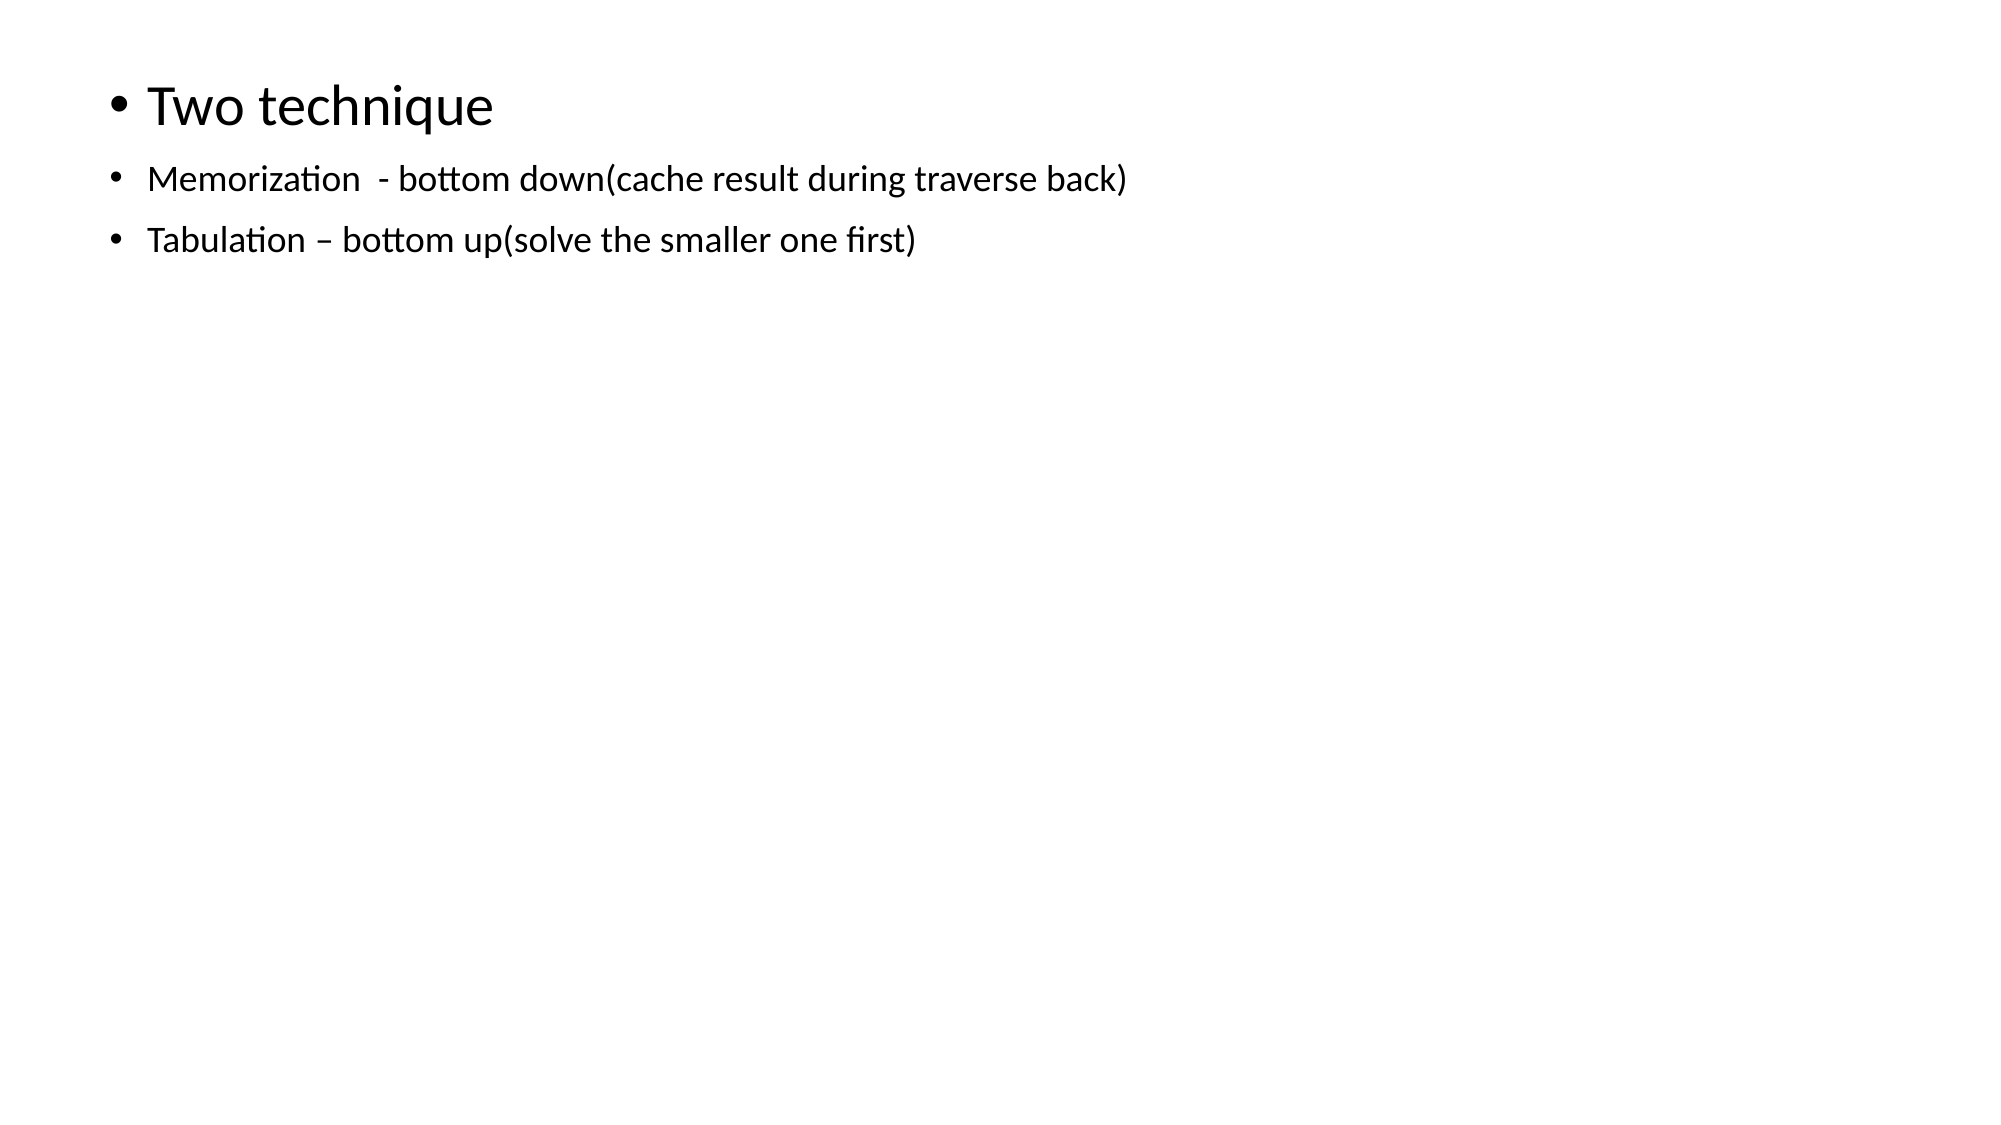

Two technique
Memorization  - bottom down(cache result during traverse back)
Tabulation – bottom up(solve the smaller one first)